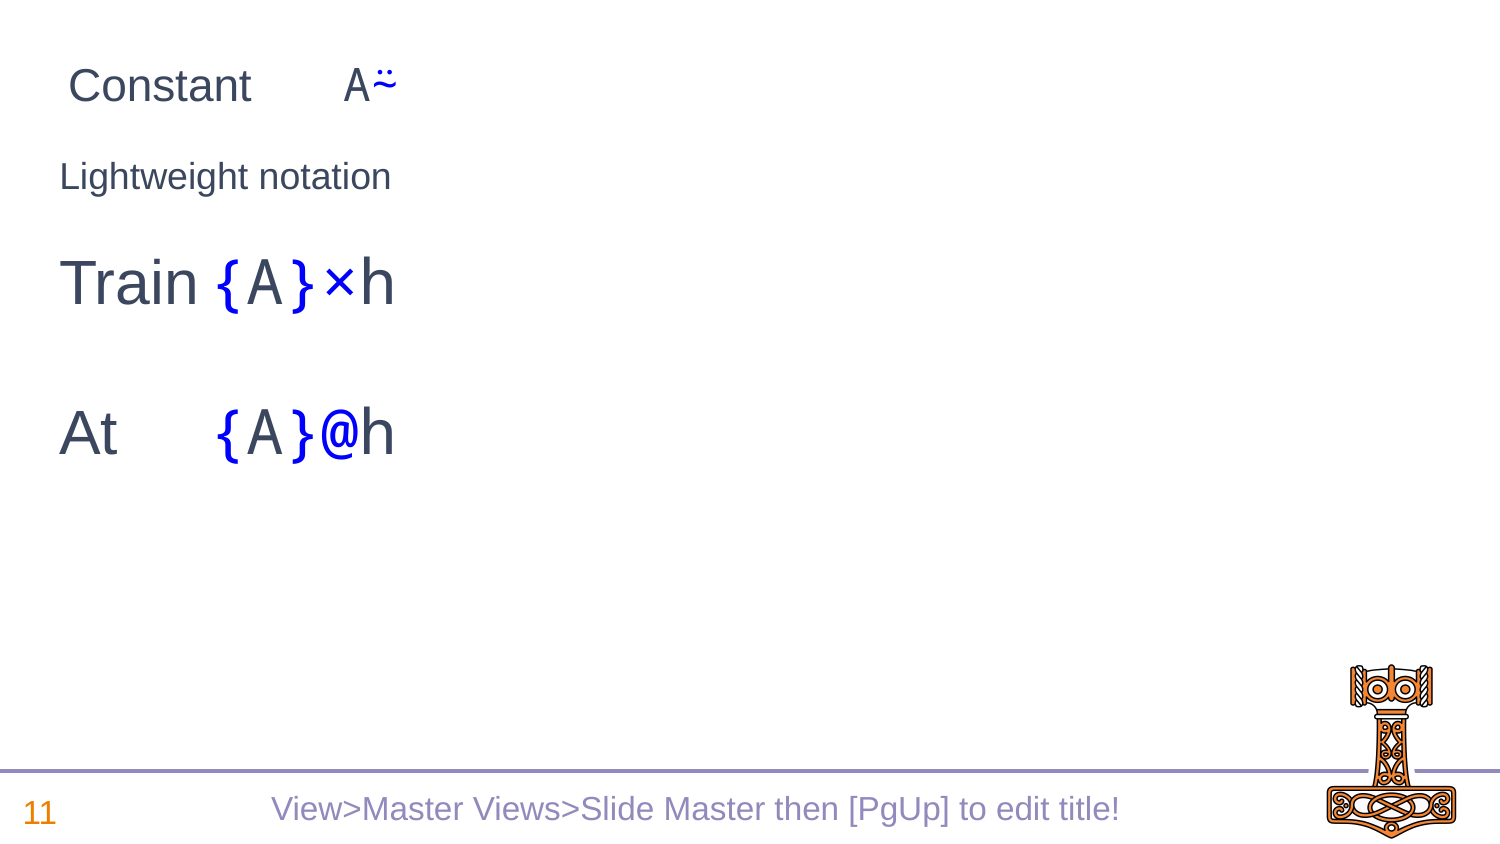

Constant	A⍨
Lightweight notation

Train	{A}×h

At	{A}@h